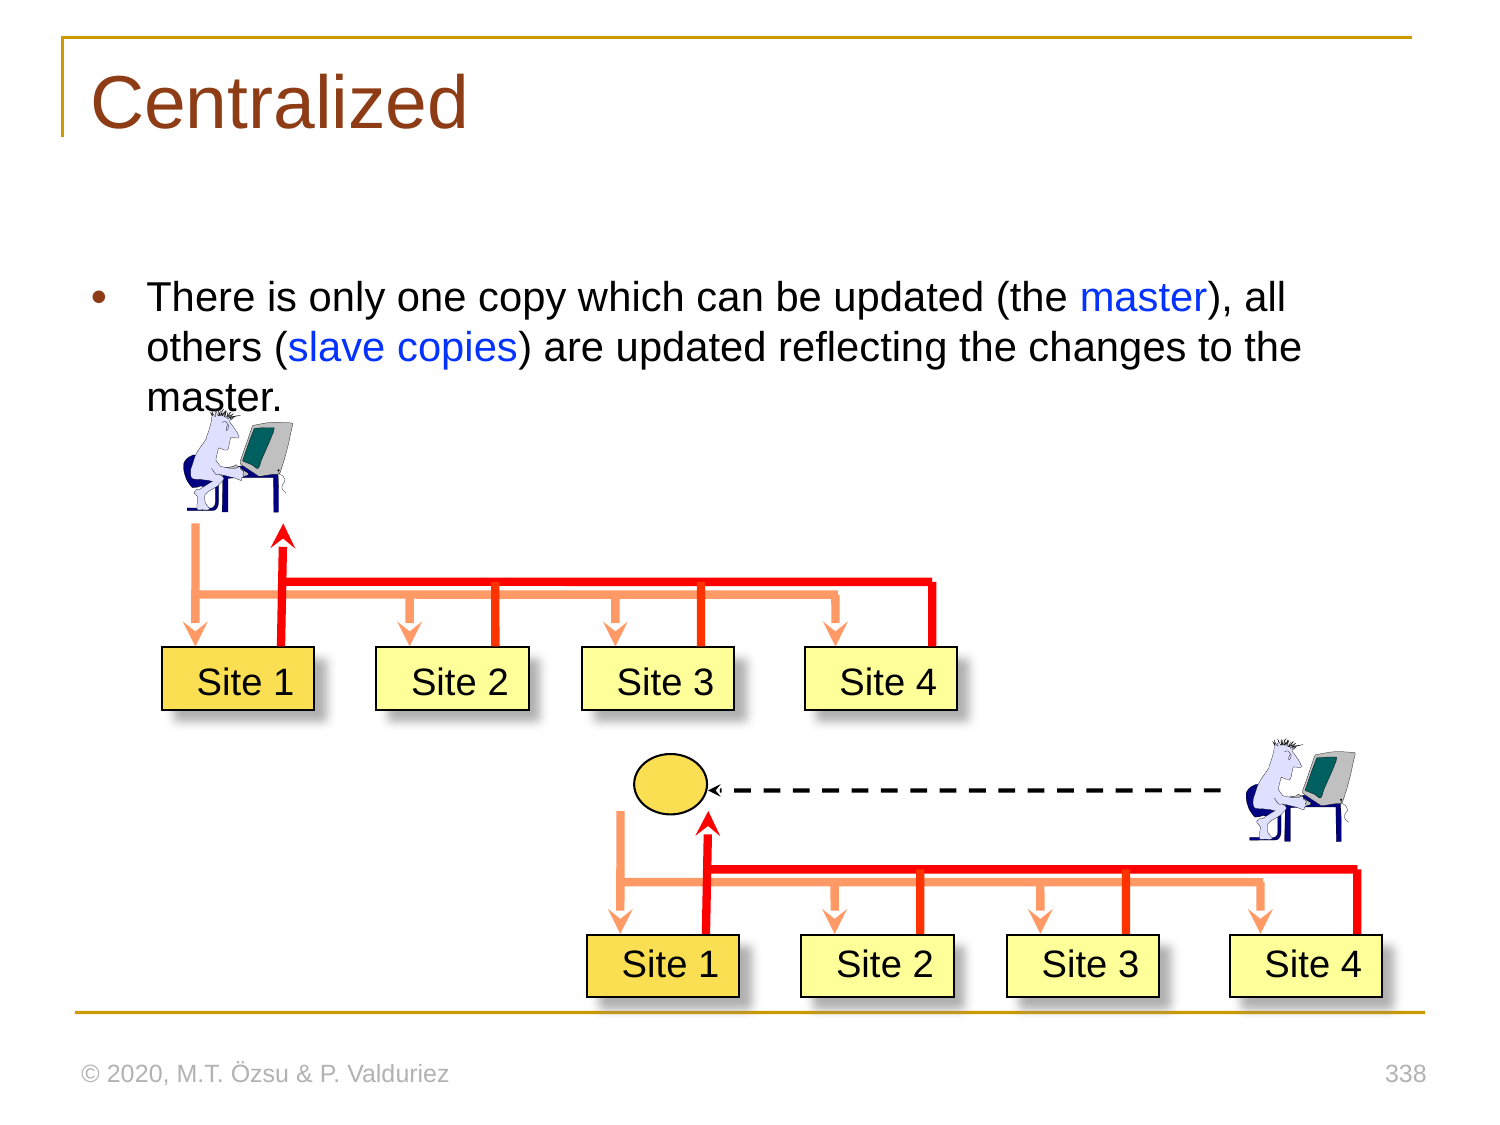

# Centralized
There is only one copy which can be updated (the master), all others (slave copies) are updated reflecting the changes to the master.

Site 1
Site 2
Site 3
Site 4

Site 1
Site 2
Site 3
Site 4

© 2020, M.T. Özsu & P. Valduriez
338